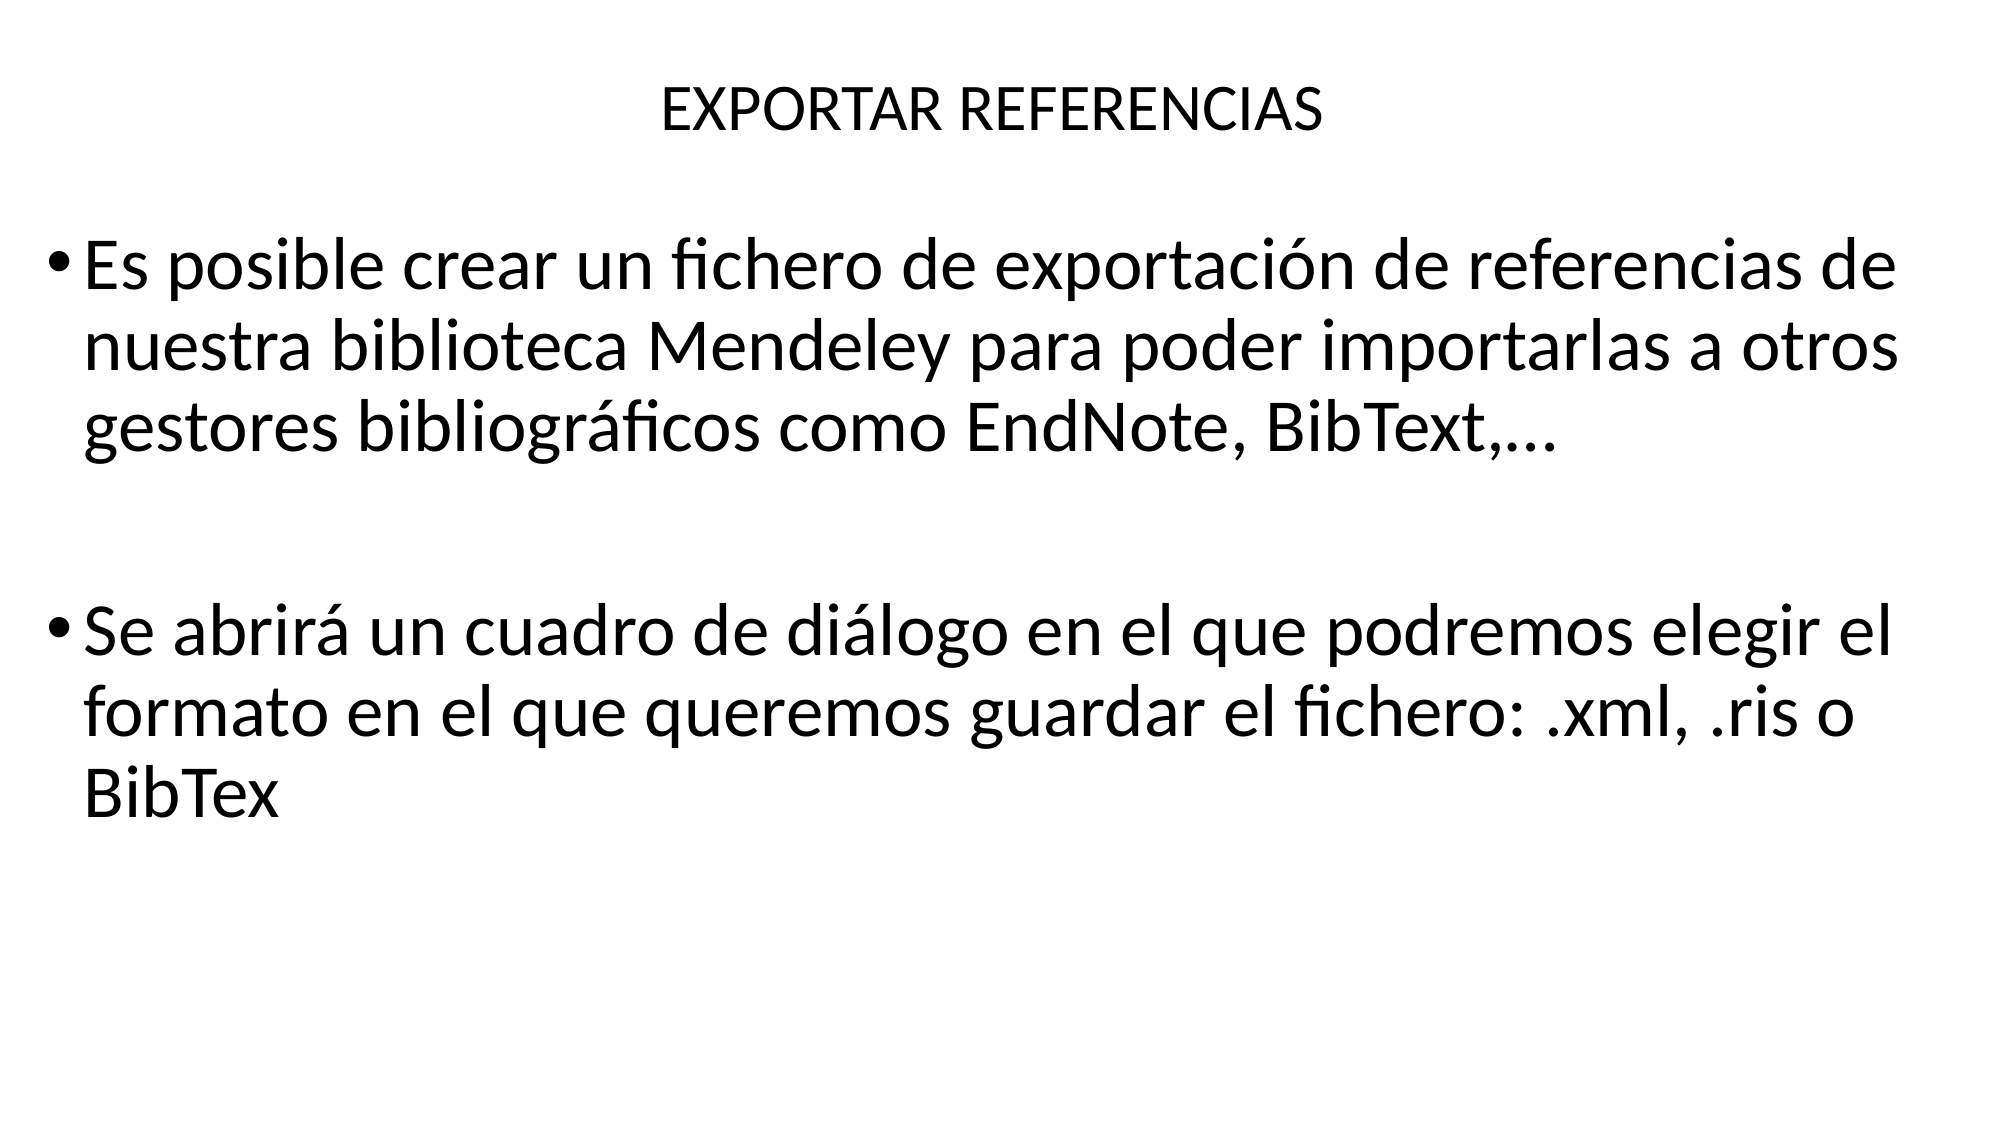

# EXPORTAR REFERENCIAS
Es posible crear un fichero de exportación de referencias de nuestra biblioteca Mendeley para poder importarlas a otros gestores bibliográficos como EndNote, BibText,…

Se abrirá un cuadro de diálogo en el que podremos elegir el formato en el que queremos guardar el fichero: .xml, .ris o BibTex